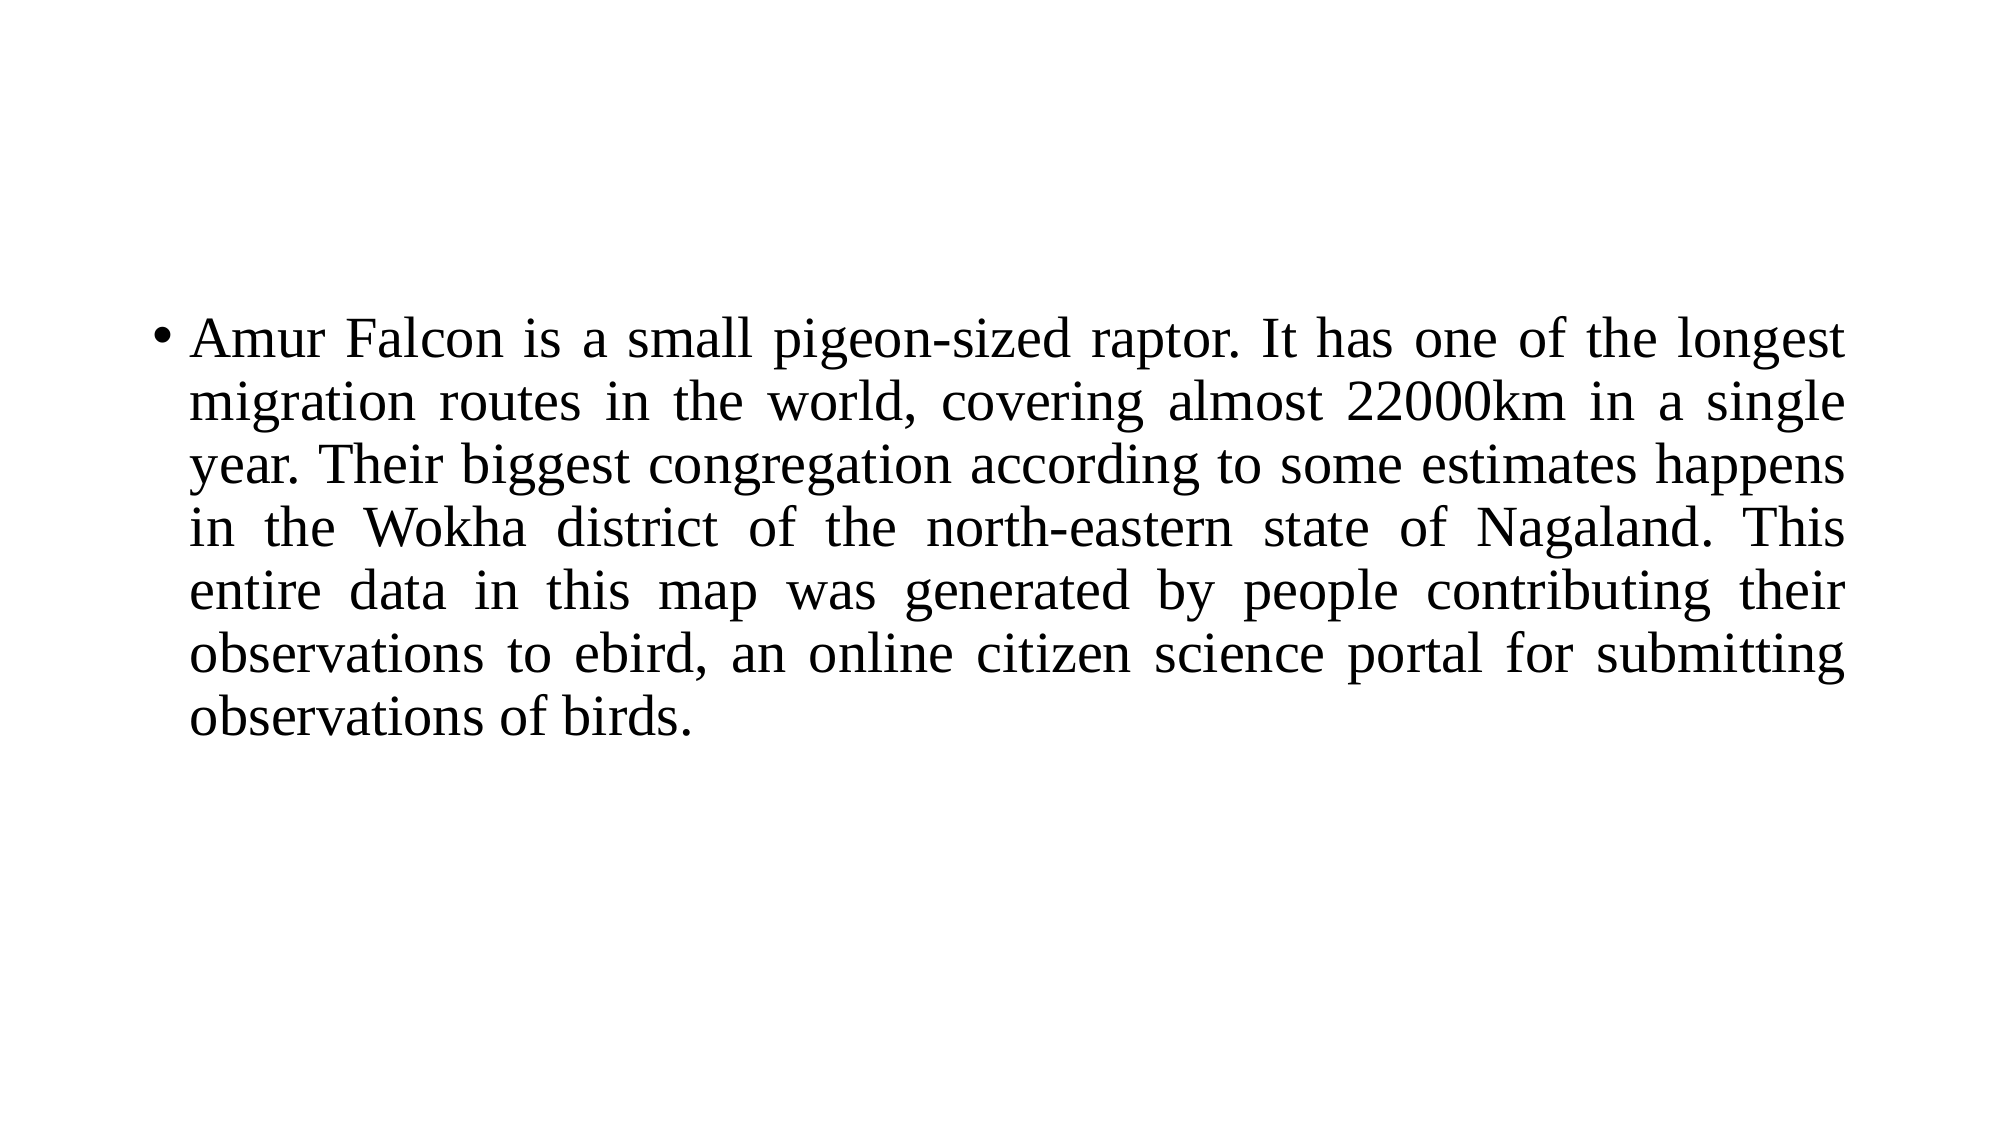

#
Amur Falcon is a small pigeon-sized raptor. It has one of the longest migration routes in the world, covering almost 22000km in a single year. Their biggest congregation according to some estimates happens in the Wokha district of the north-eastern state of Nagaland. This entire data in this map was generated by people contributing their observations to ebird, an online citizen science portal for submitting observations of birds.